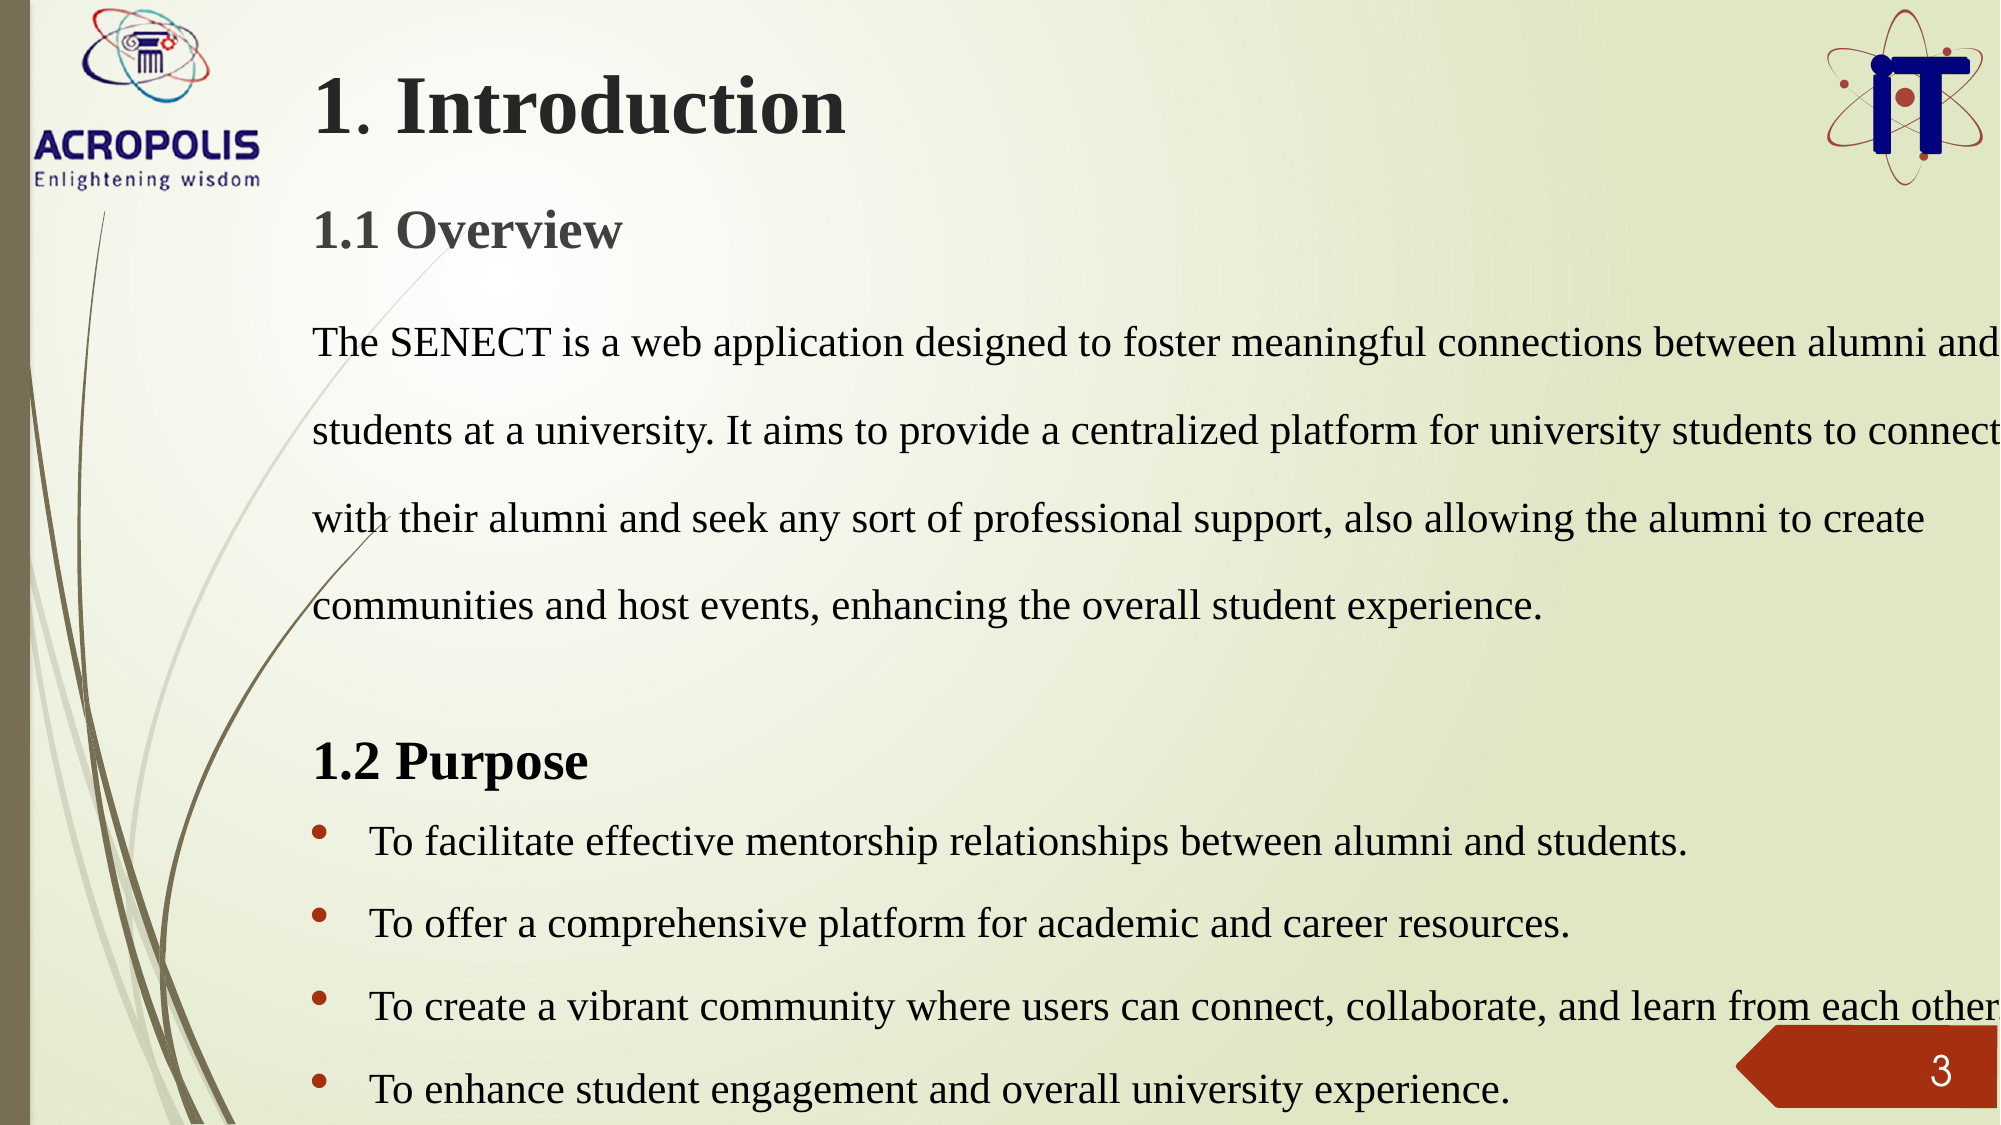

# 1. Introduction
1.1 Overview
The SENECT is a web application designed to foster meaningful connections between alumni and students at a university. It aims to provide a centralized platform for university students to connect with their alumni and seek any sort of professional support, also allowing the alumni to create communities and host events, enhancing the overall student experience.

1.2 Purpose
To facilitate effective mentorship relationships between alumni and students.
To offer a comprehensive platform for academic and career resources.
To create a vibrant community where users can connect, collaborate, and learn from each other.
To enhance student engagement and overall university experience.

3